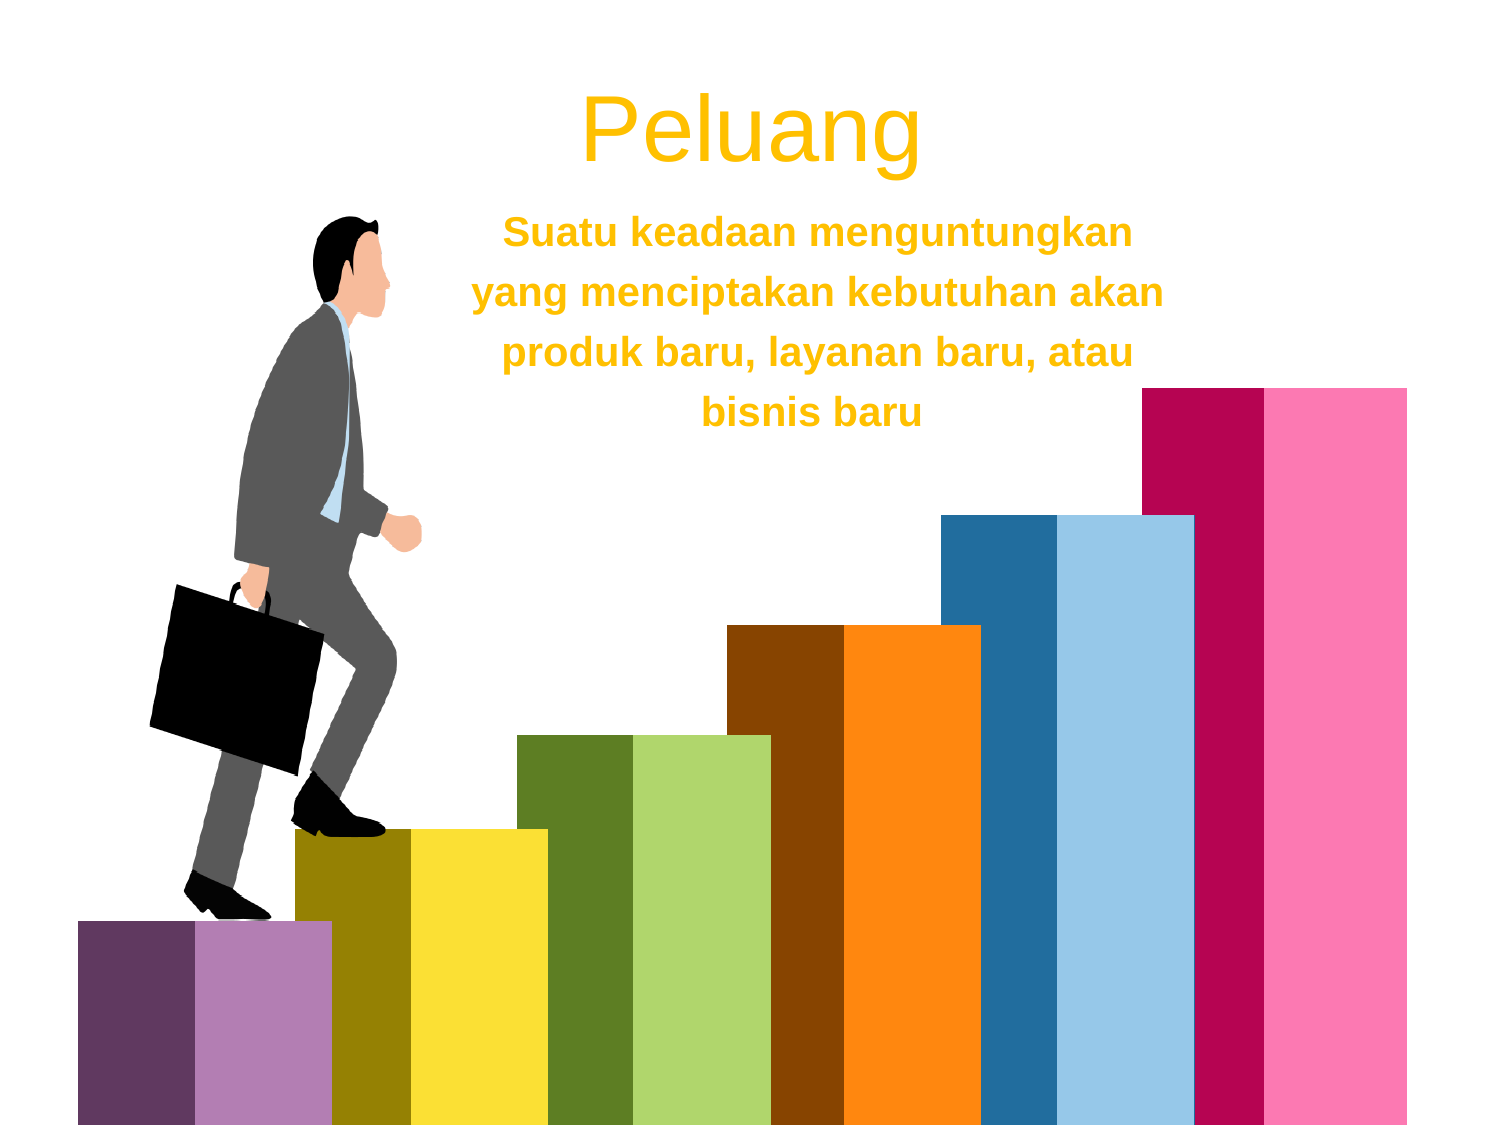

Peluang
Suatu keadaan menguntungkan yang menciptakan kebutuhan akan produk baru, layanan baru, atau bisnis baru